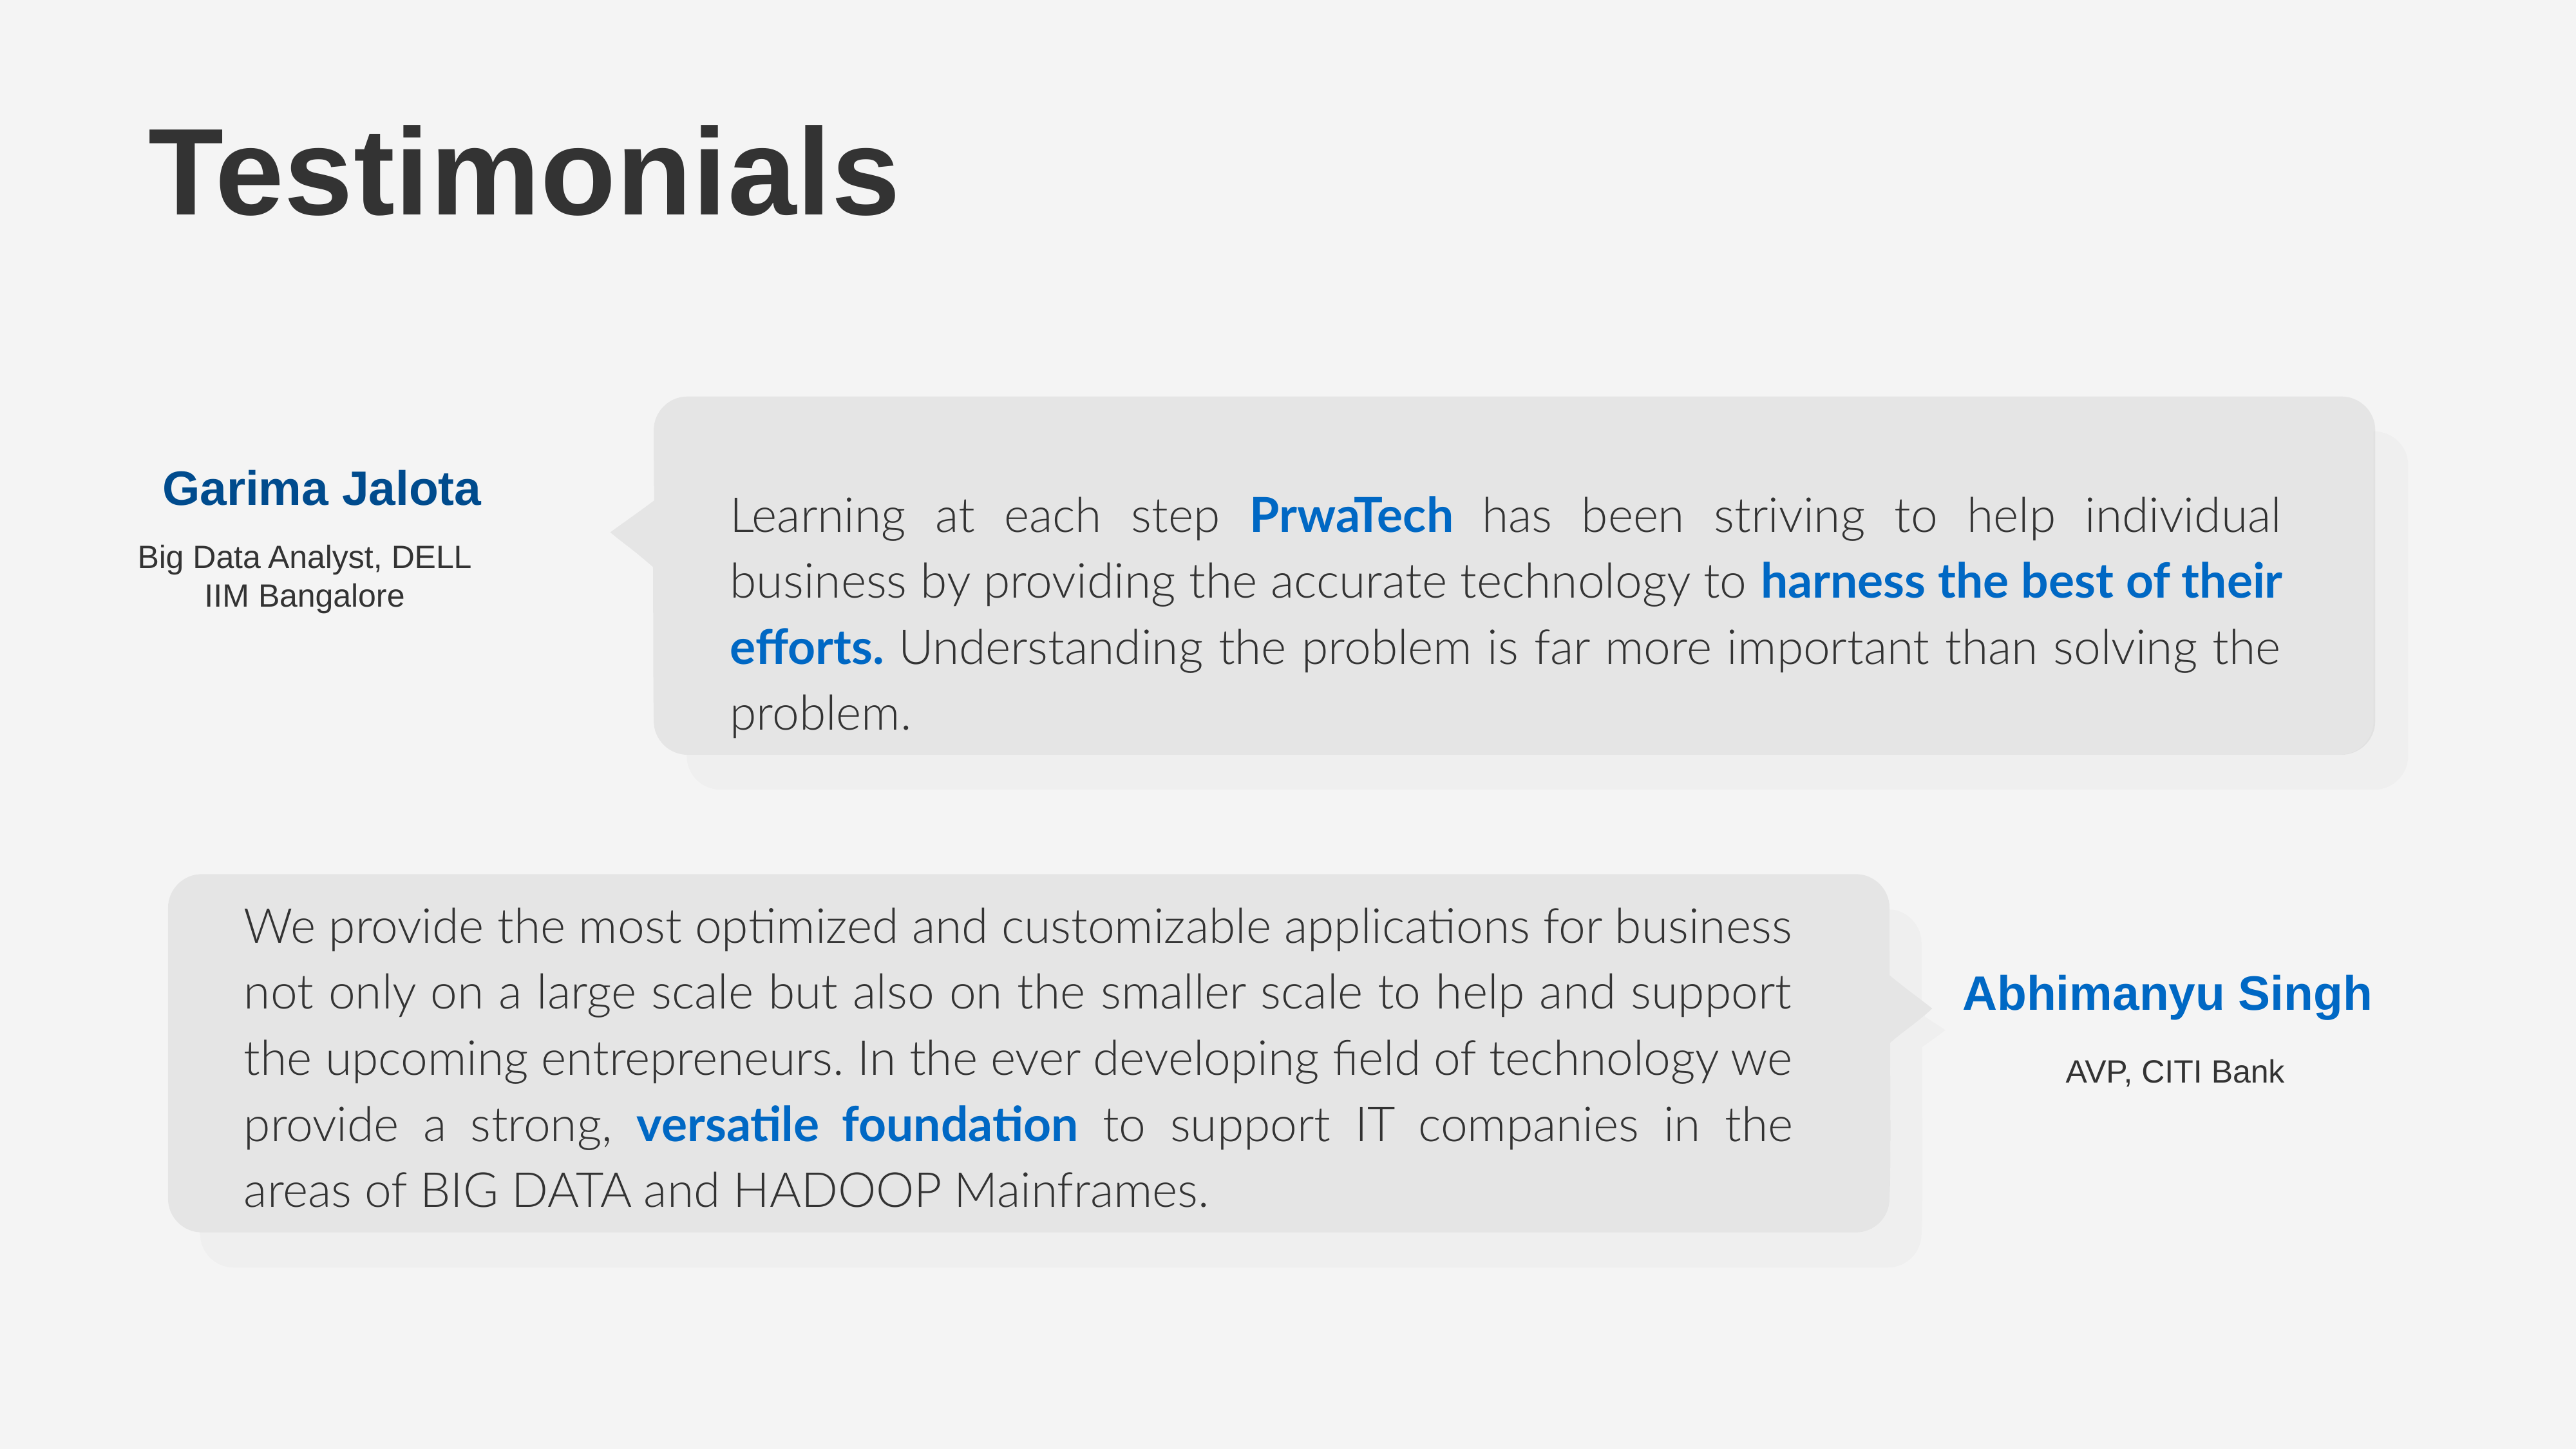

Testimonials

Garima Jalota
Learning at each step PrwaTech has been striving to help individual business by providing the accurate technology to harness the best of their efforts. Understanding the problem is far more important than solving the problem.
Big Data Analyst, DELL
IIM Bangalore

We provide the most optimized and customizable applications for business not only on a large scale but also on the smaller scale to help and support the upcoming entrepreneurs. In the ever developing field of technology we provide a strong, versatile foundation to support IT companies in the areas of BIG DATA and HADOOP Mainframes.

Abhimanyu Singh
AVP, CITI Bank